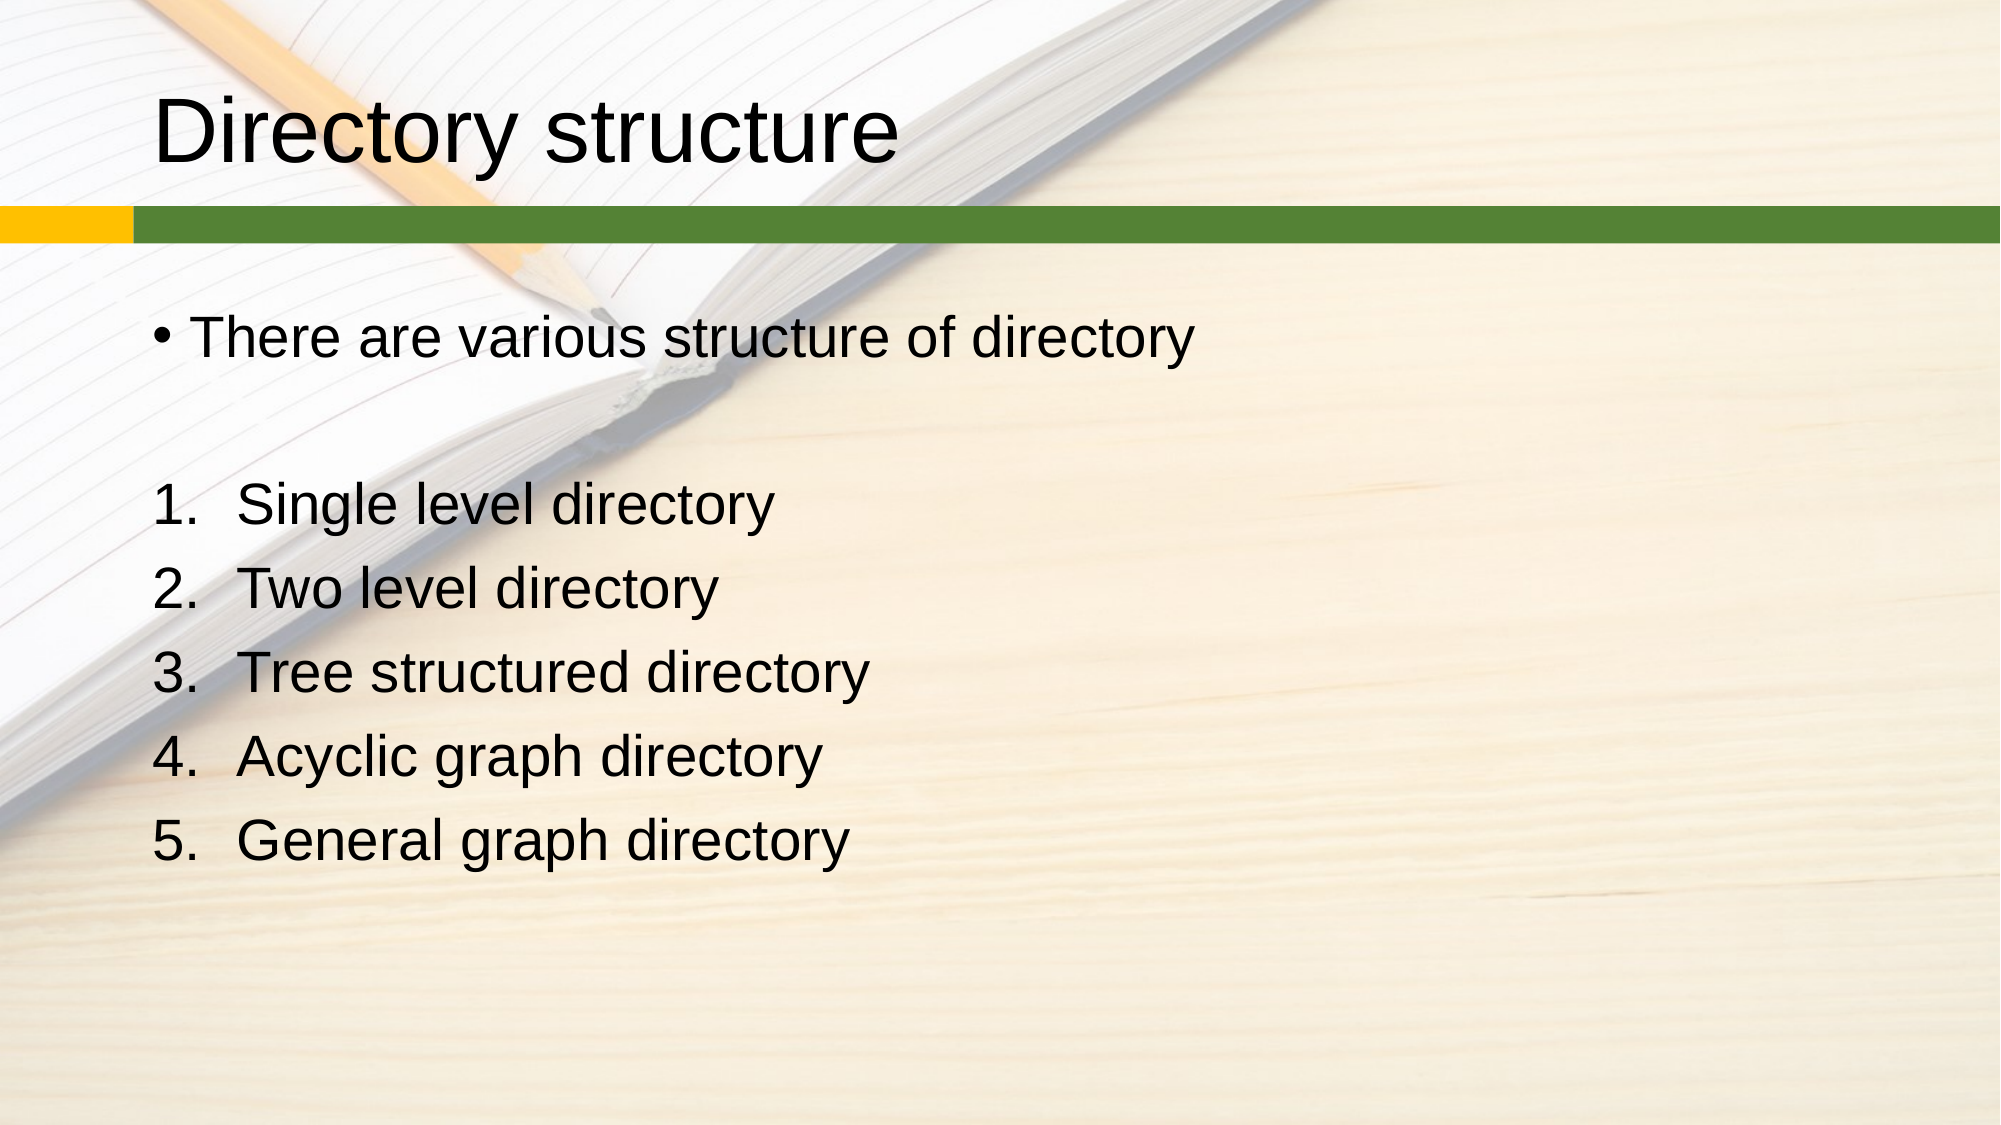

# Directory structure
There are various structure of directory

Single level directory
Two level directory
Tree structured directory
Acyclic graph directory
General graph directory